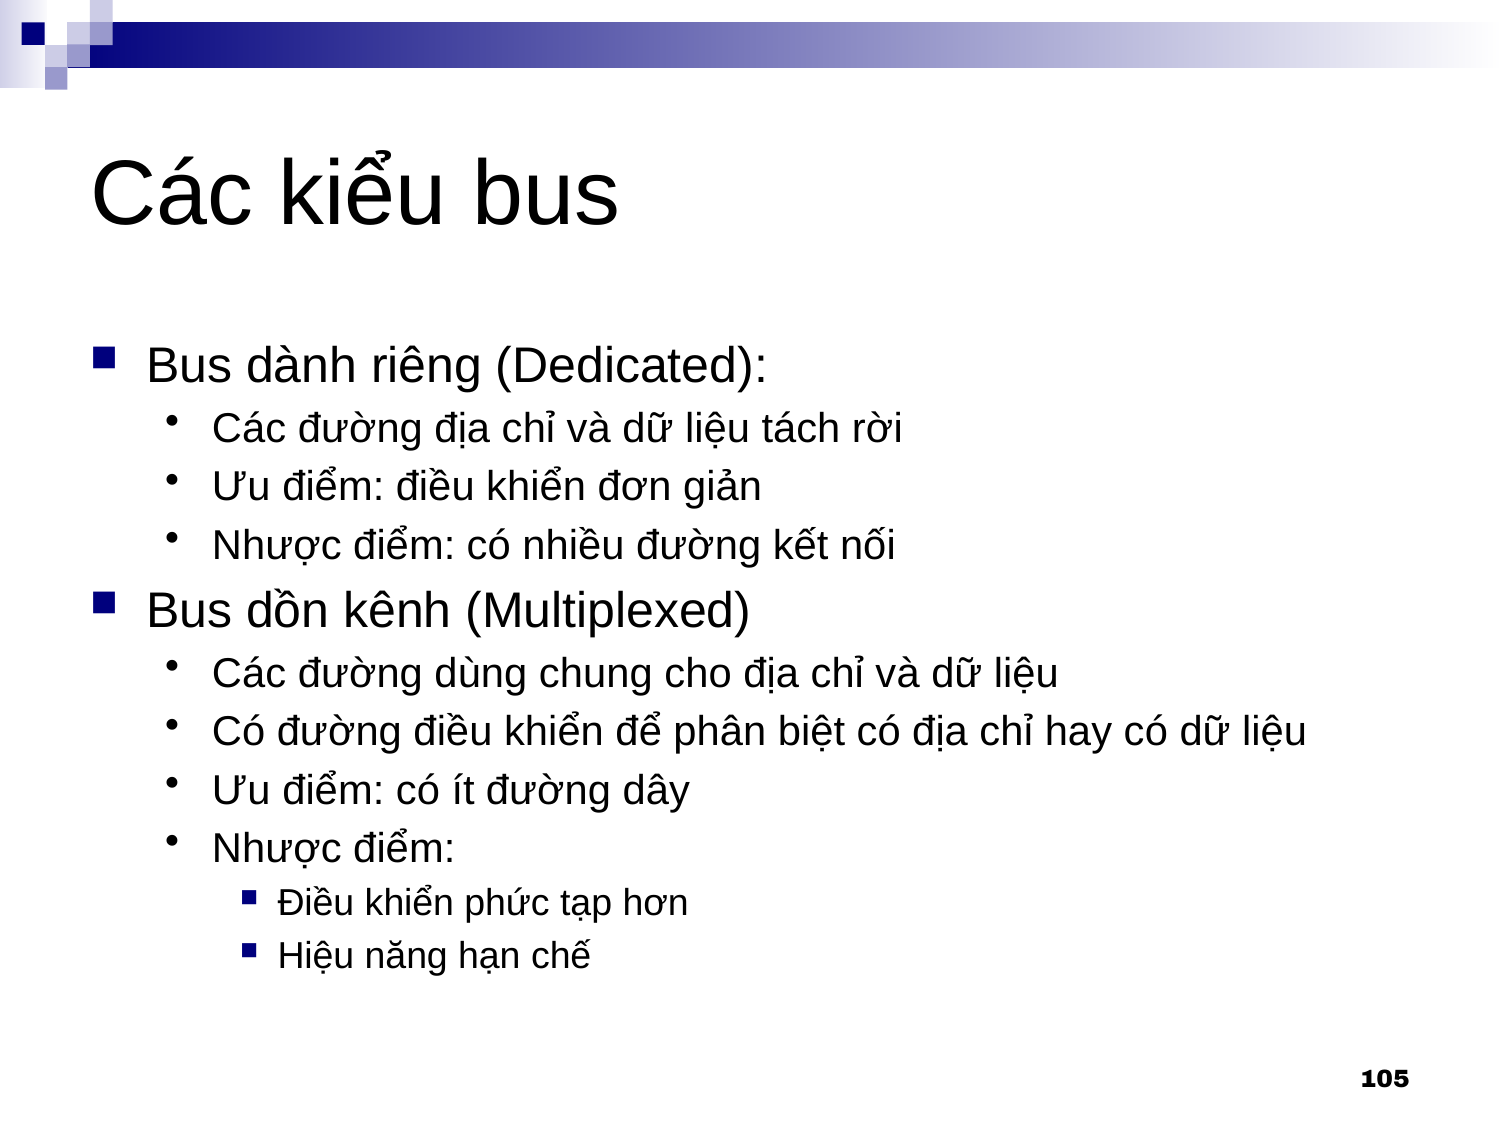

# Các kiểu bus
Bus dành riêng (Dedicated):
Các đường địa chỉ và dữ liệu tách rời
Ưu điểm: điều khiển đơn giản
Nhược điểm: có nhiều đường kết nối
Bus dồn kênh (Multiplexed)
Các đường dùng chung cho địa chỉ và dữ liệu
Có đường điều khiển để phân biệt có địa chỉ hay có dữ liệu
Ưu điểm: có ít đường dây
Nhược điểm:
Điều khiển phức tạp hơn
Hiệu năng hạn chế
105